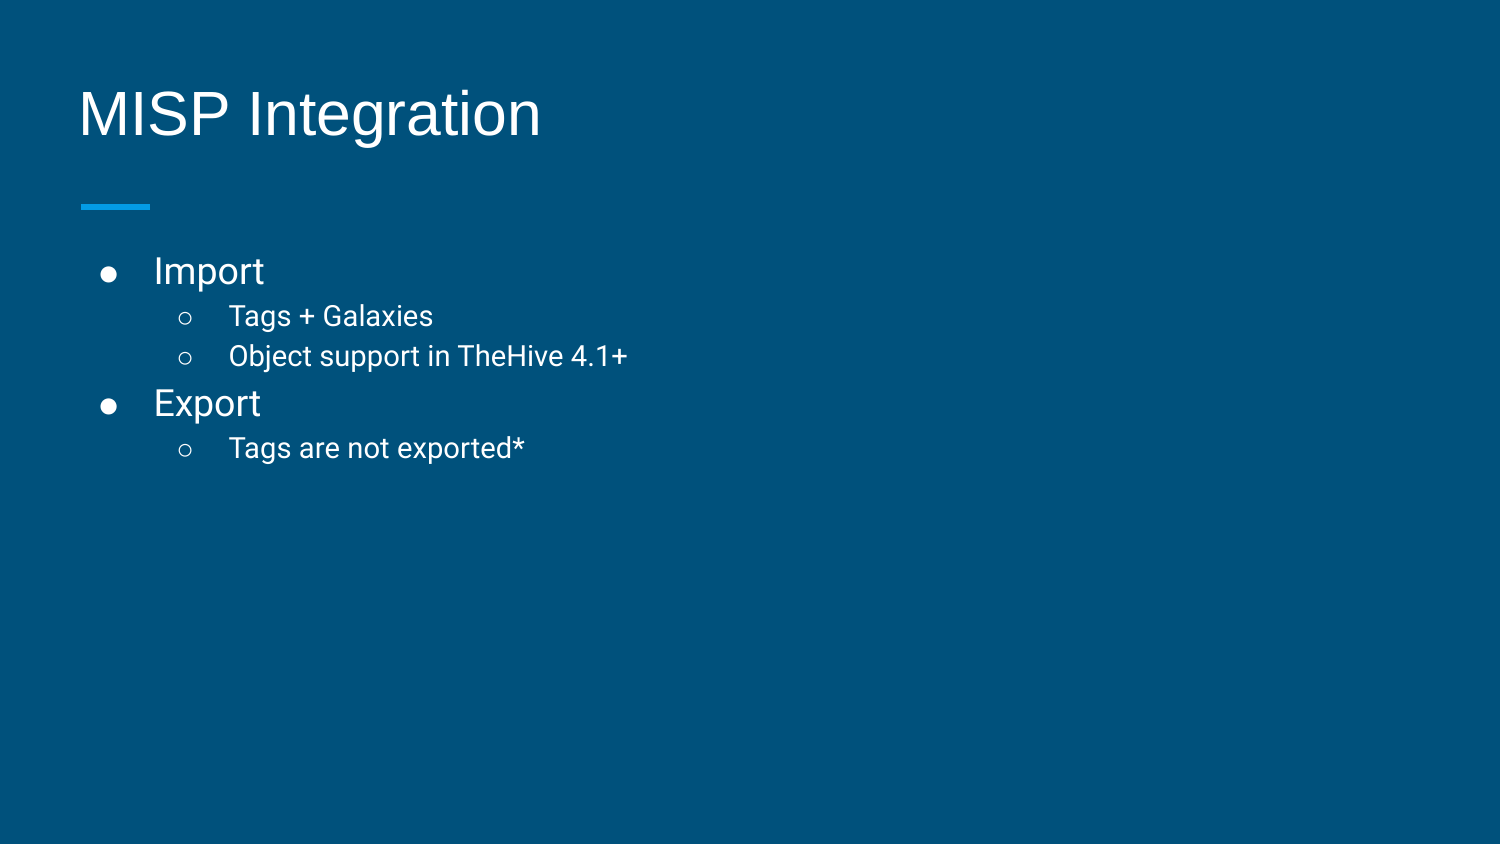

# MISP Integration
Import
Tags + Galaxies
Object support in TheHive 4.1+
Export
Tags are not exported*